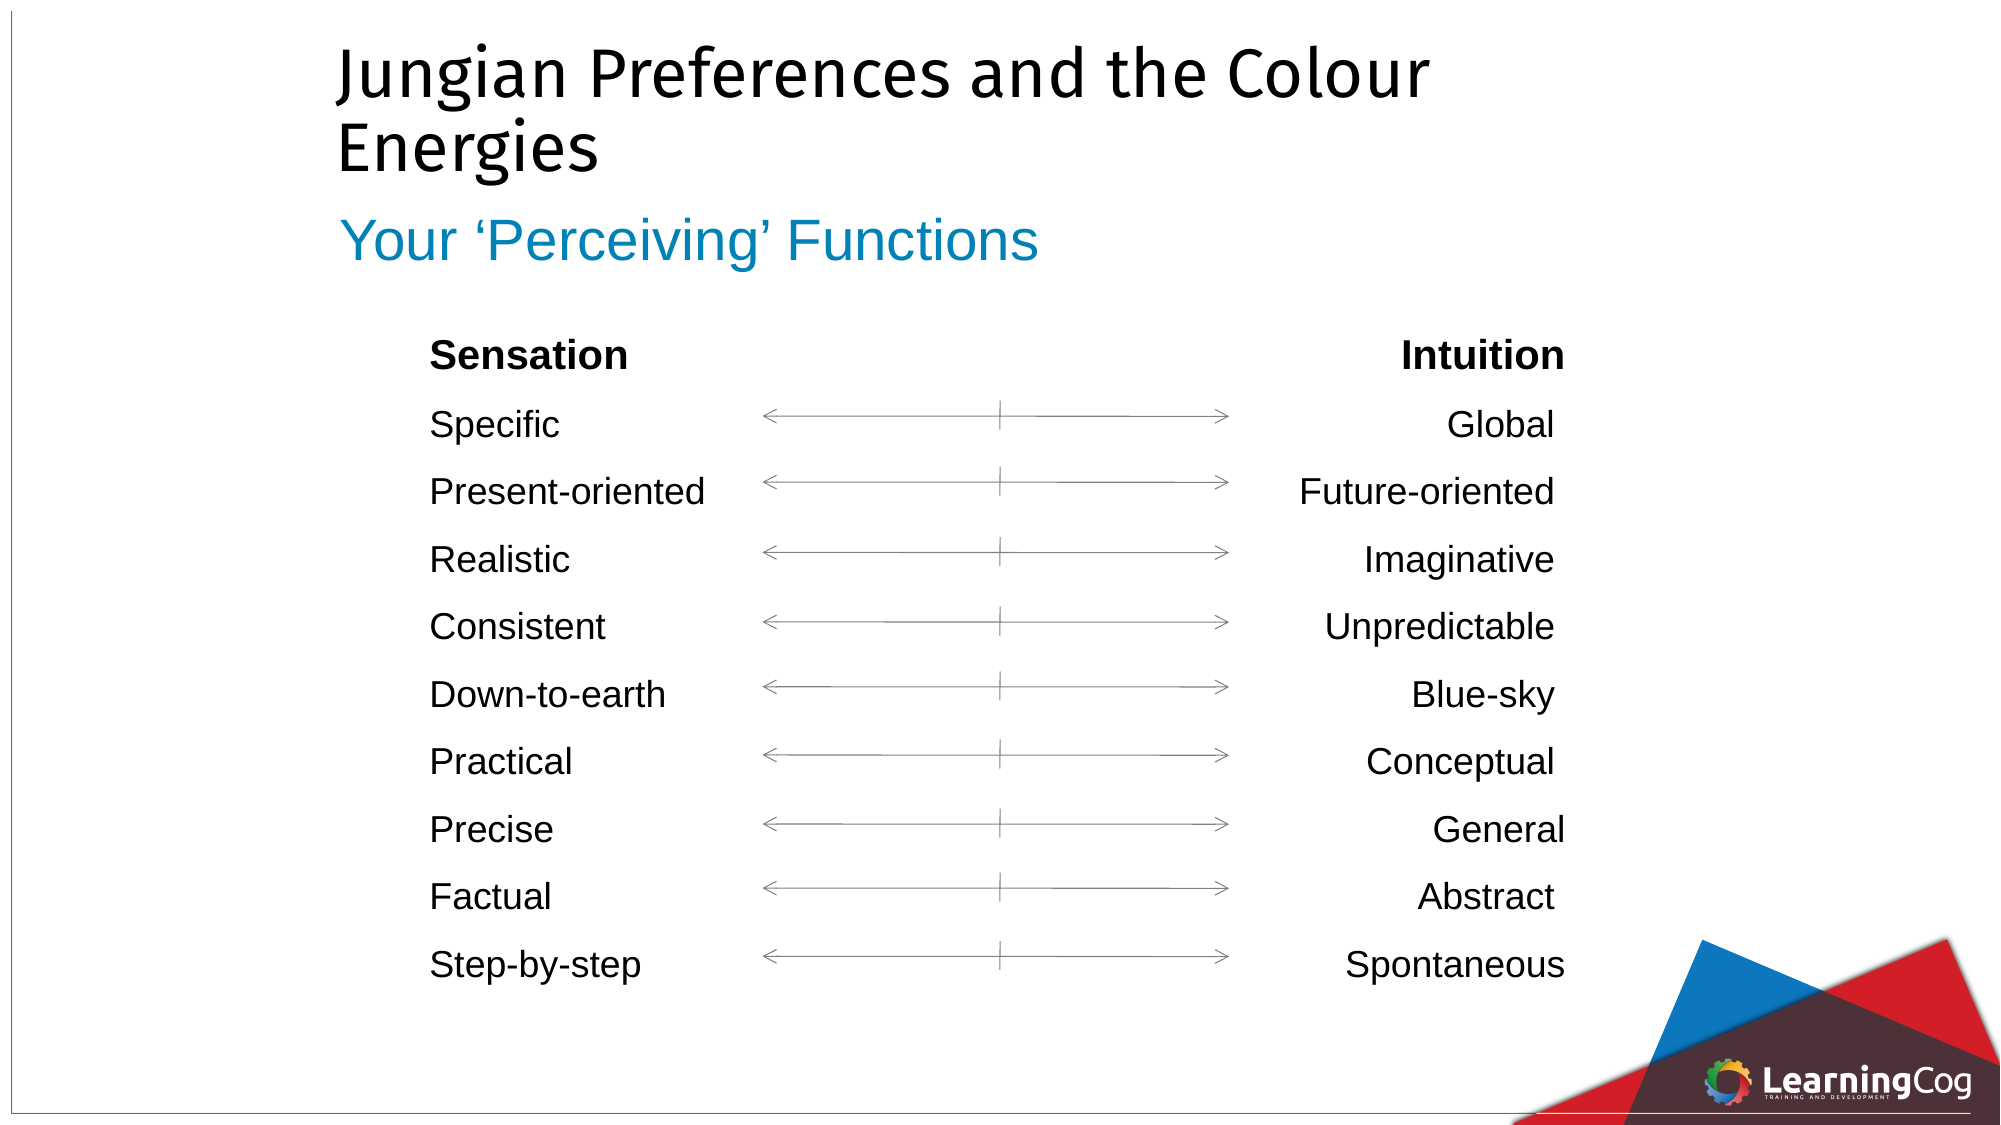

Jungian Preferences and the Colour Energies
Your ‘Perceiving’ Functions

Sensation
Specific
Present-oriented
Realistic
Consistent
Down-to-earth
Practical
Precise
Factual
Step-by-step
Intuition
Global
Future-oriented
Imaginative
Unpredictable
Blue-sky
Conceptual
General
Abstract
Spontaneous